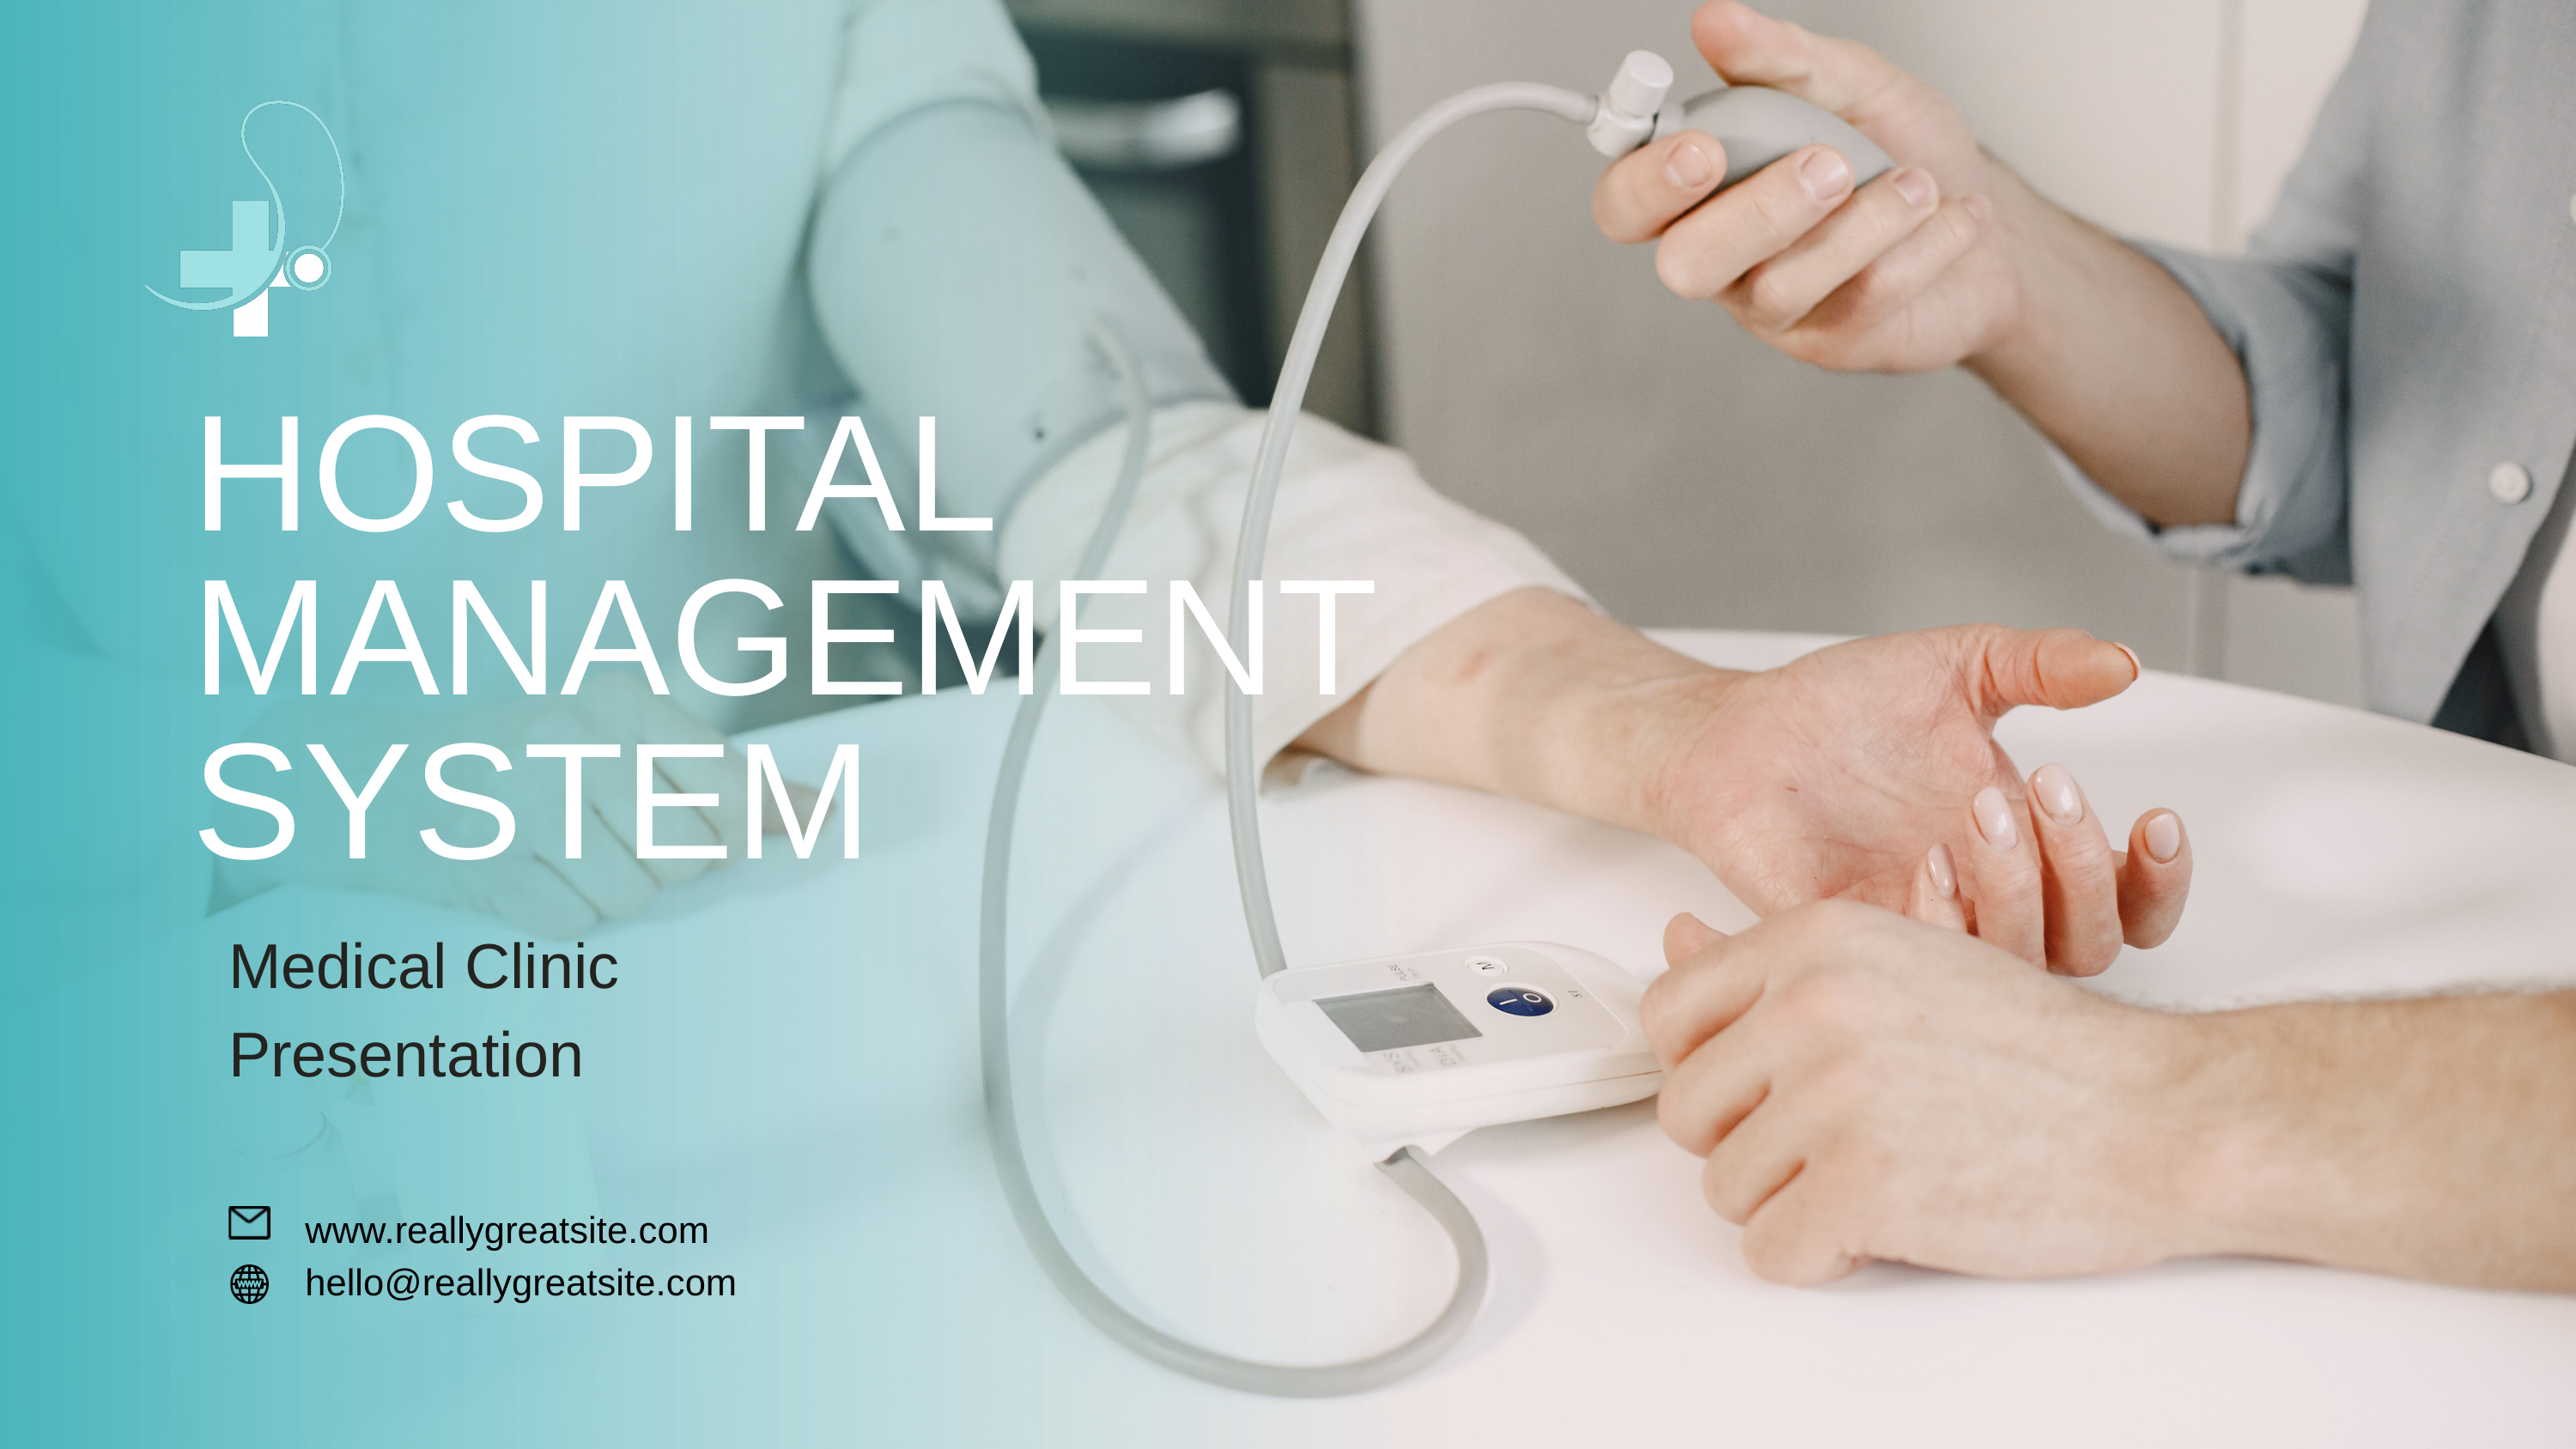

HOSPITAL MANAGEMENT SYSTEM
Medical Clinic Presentation
www.reallygreatsite.com
hello@reallygreatsite.com